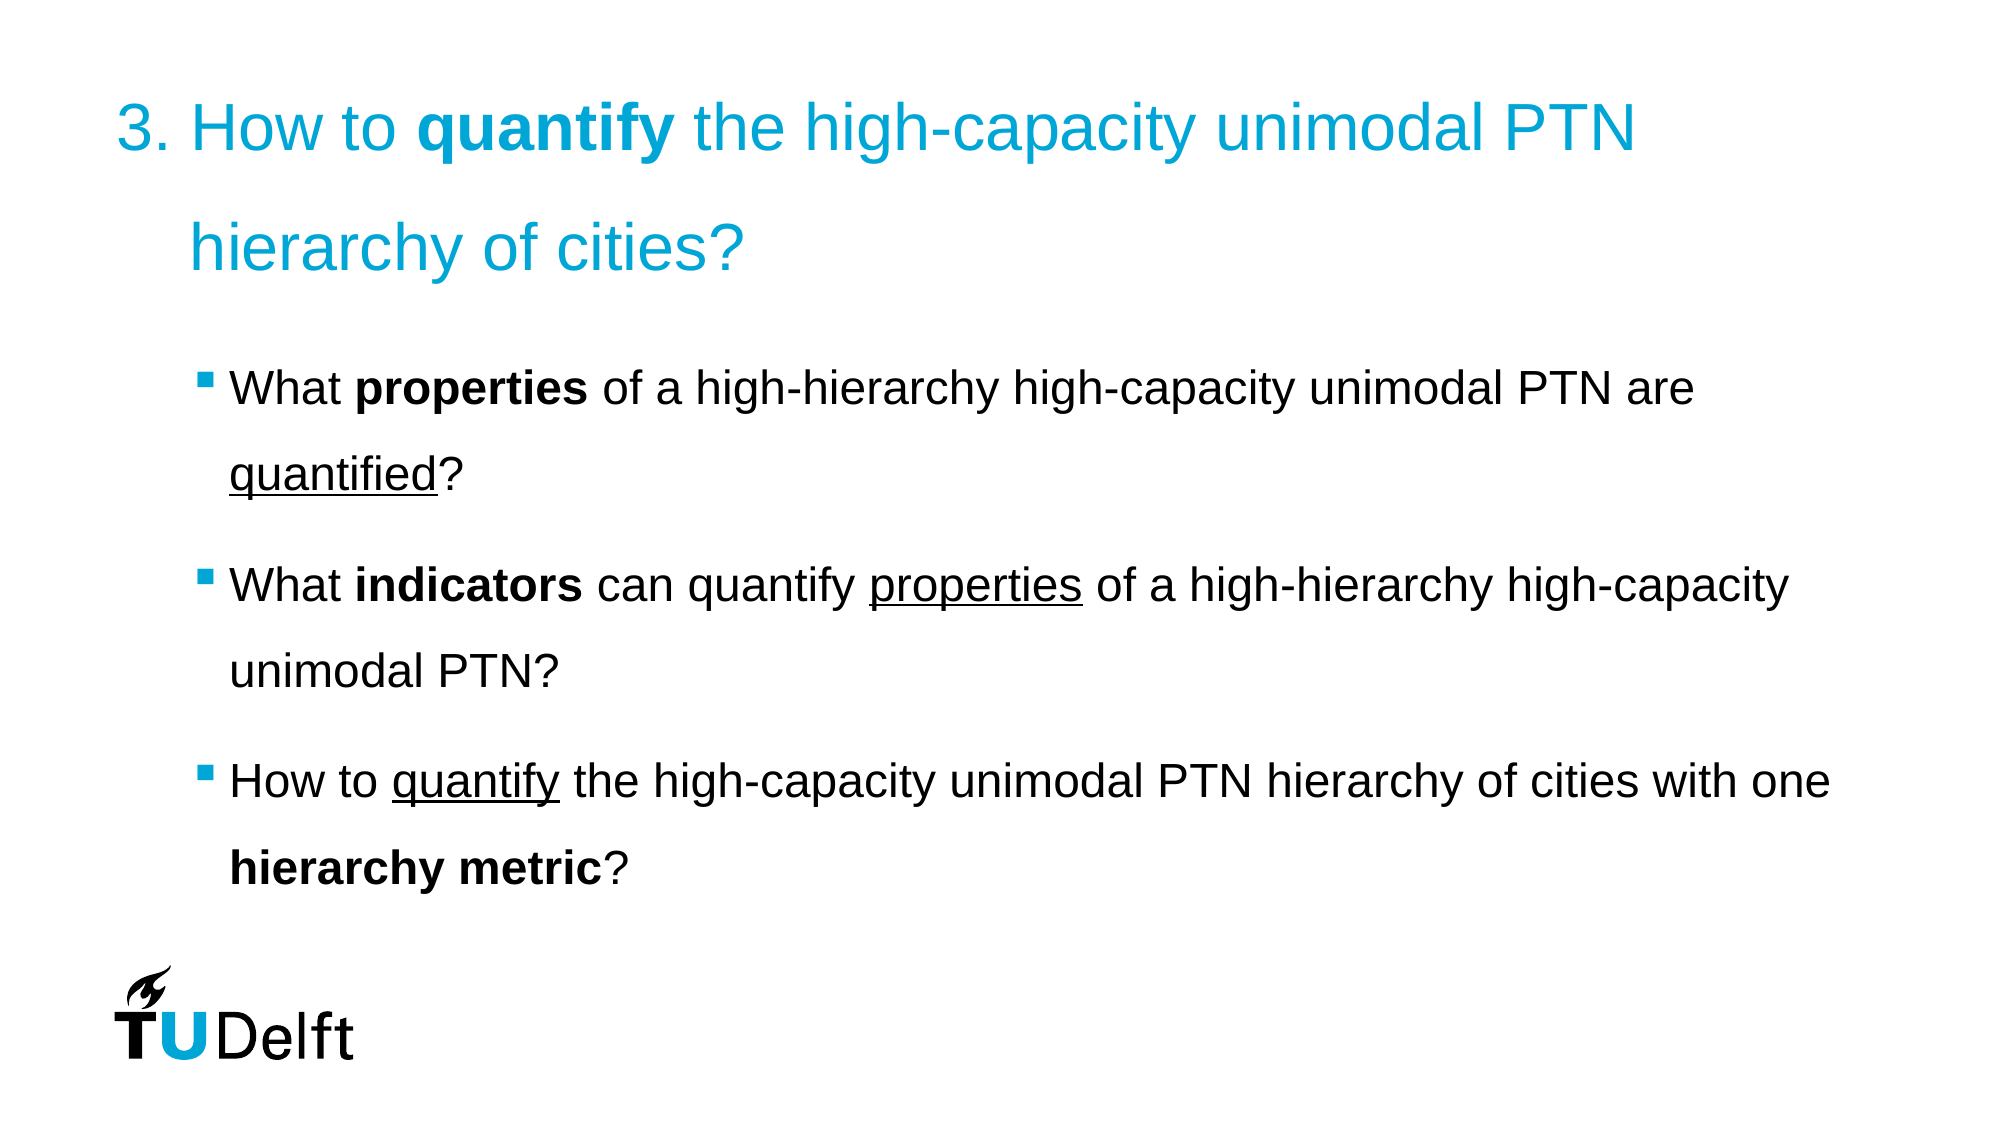

# 3. How to quantify the high-capacity unimodal PTN hierarchy of cities?
What properties of a high-hierarchy high-capacity unimodal PTN are quantified?
What indicators can quantify properties of a high-hierarchy high-capacity unimodal PTN?
How to quantify the high-capacity unimodal PTN hierarchy of cities with one hierarchy metric?